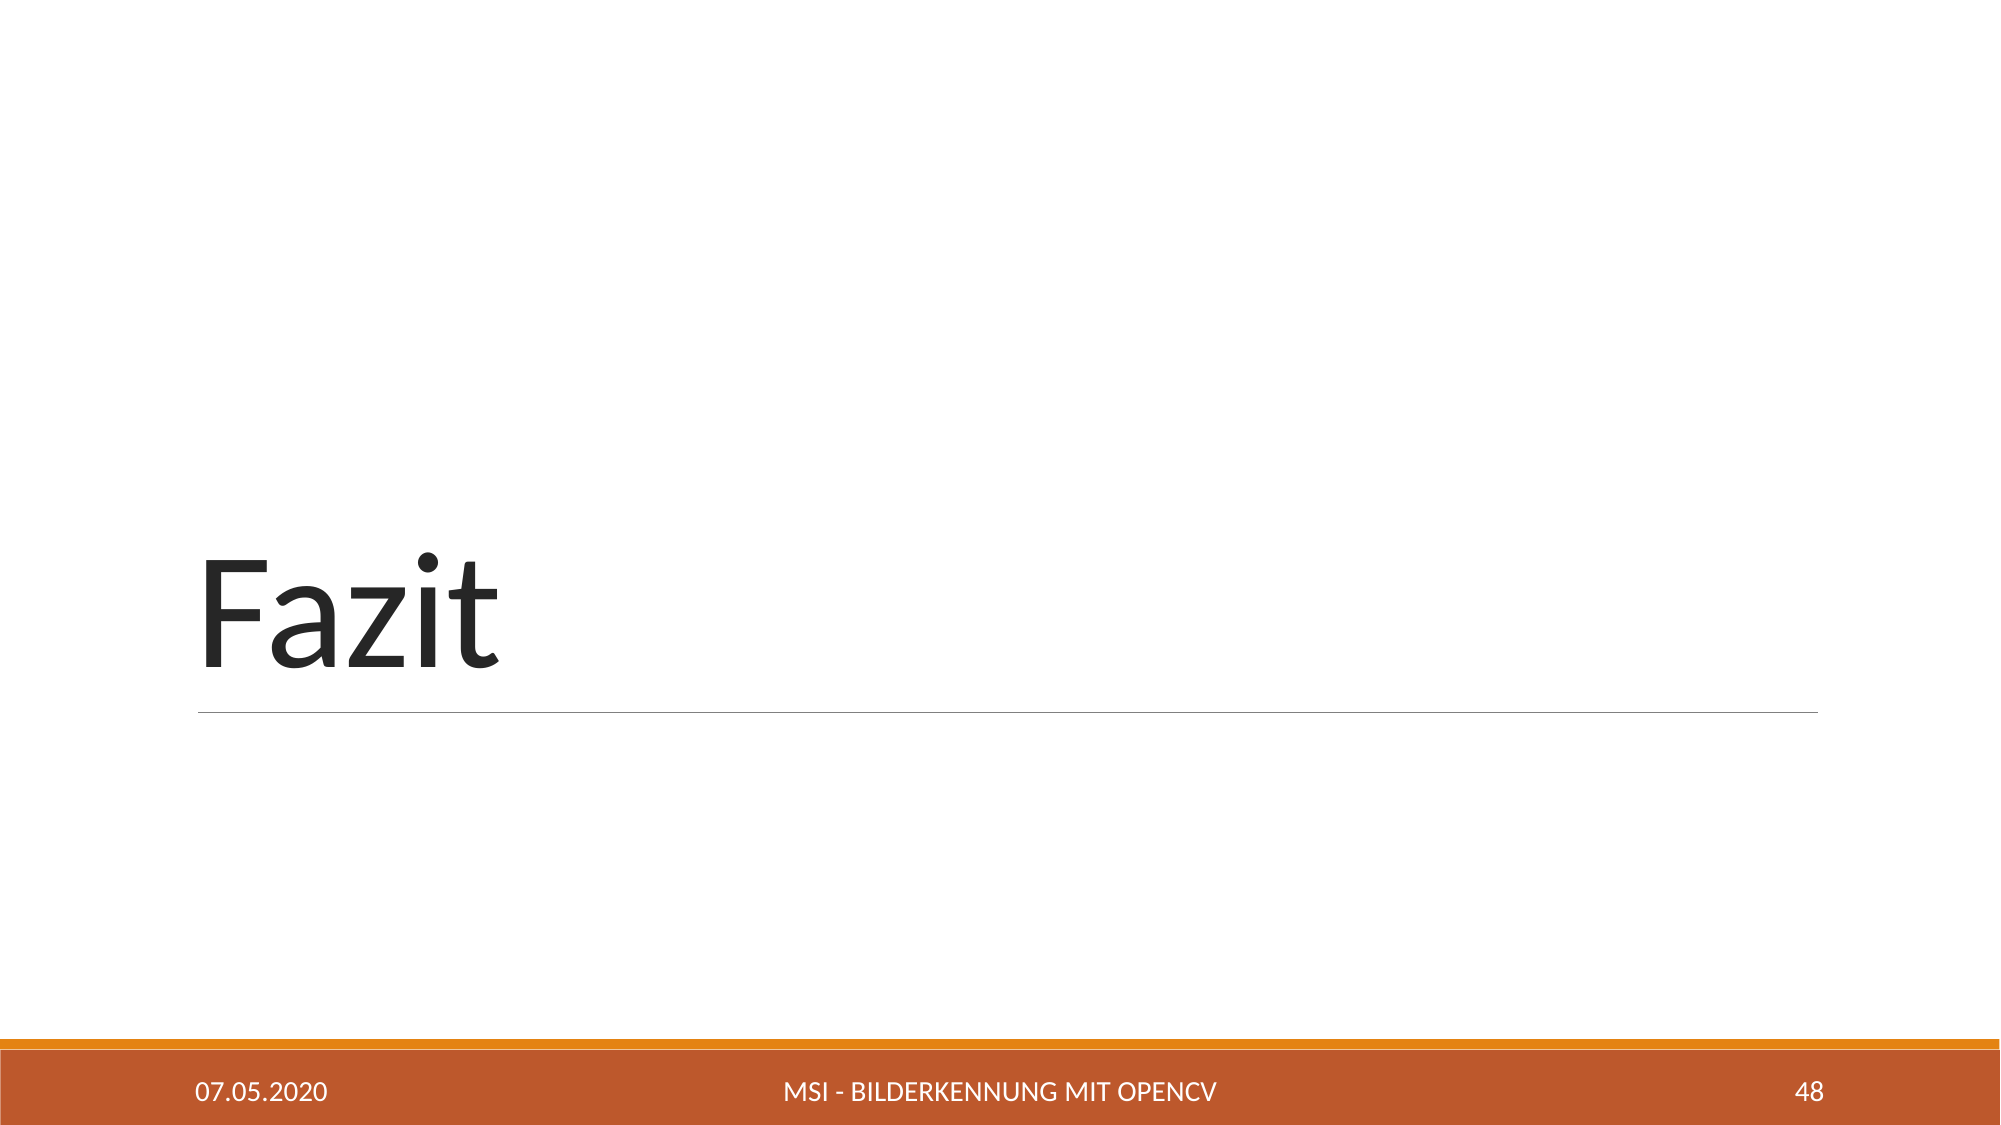

# Fazit

07.05.2020
MSI - Bilderkennung mit OpenCV
48